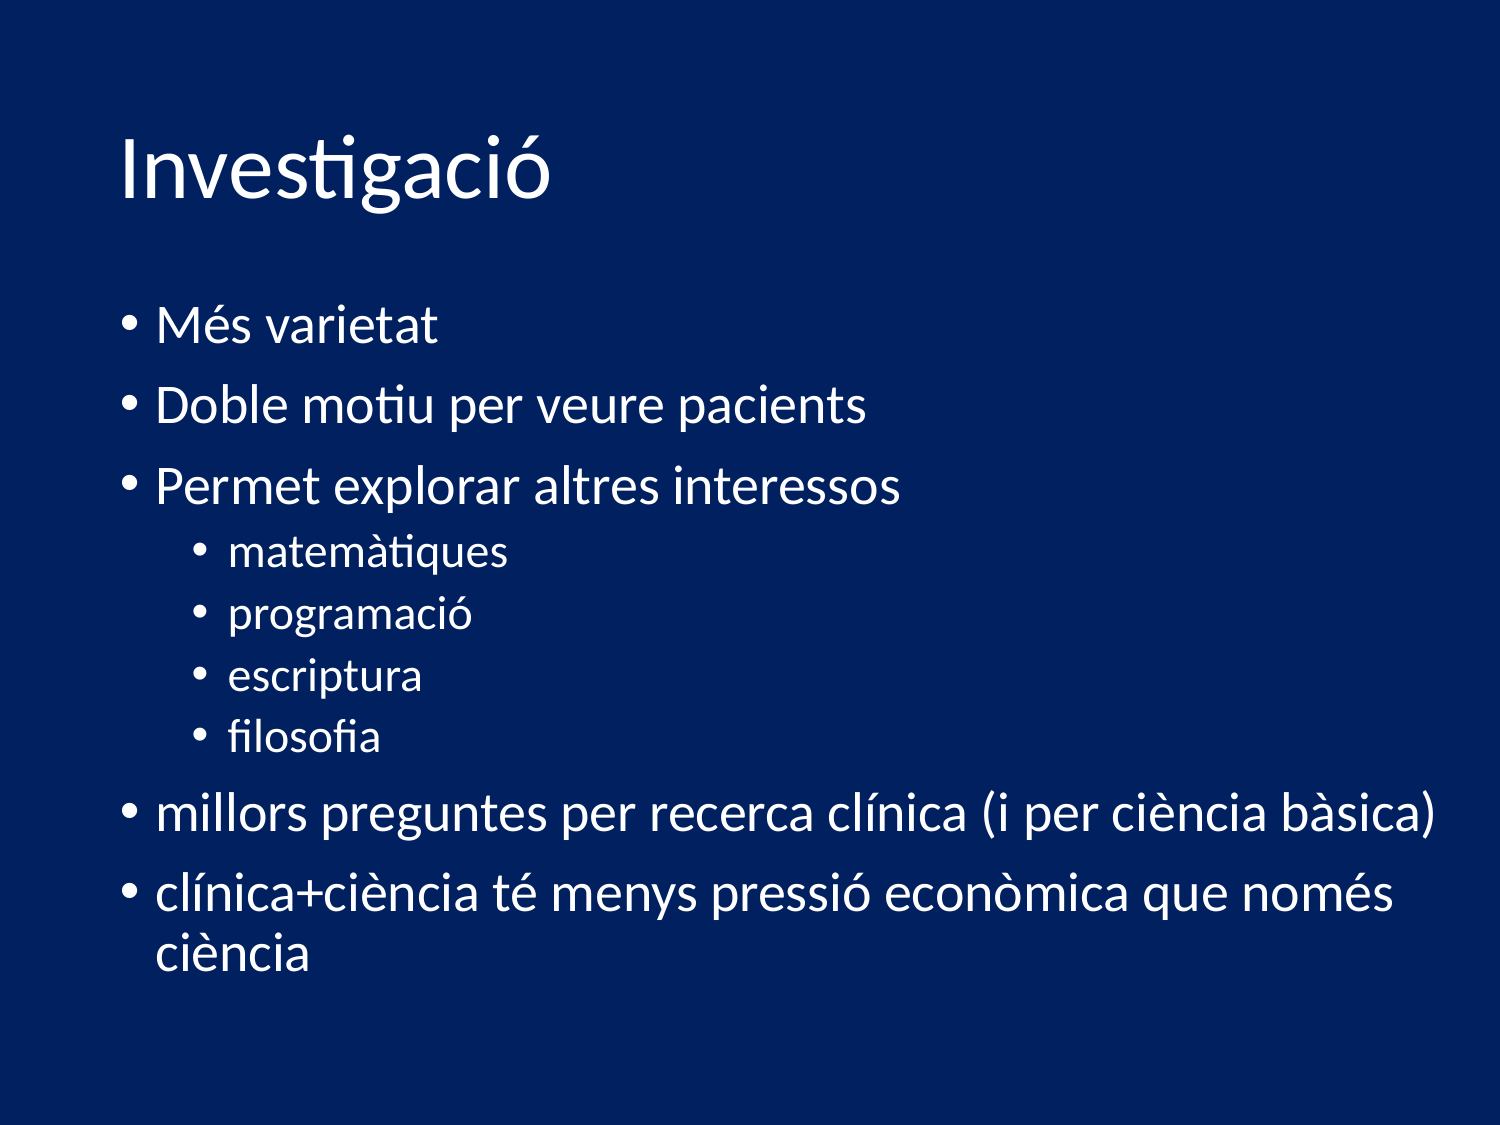

# Investigació
Més varietat
Doble motiu per veure pacients
Permet explorar altres interessos
matemàtiques
programació
escriptura
filosofia
millors preguntes per recerca clínica (i per ciència bàsica)
clínica+ciència té menys pressió econòmica que només ciència